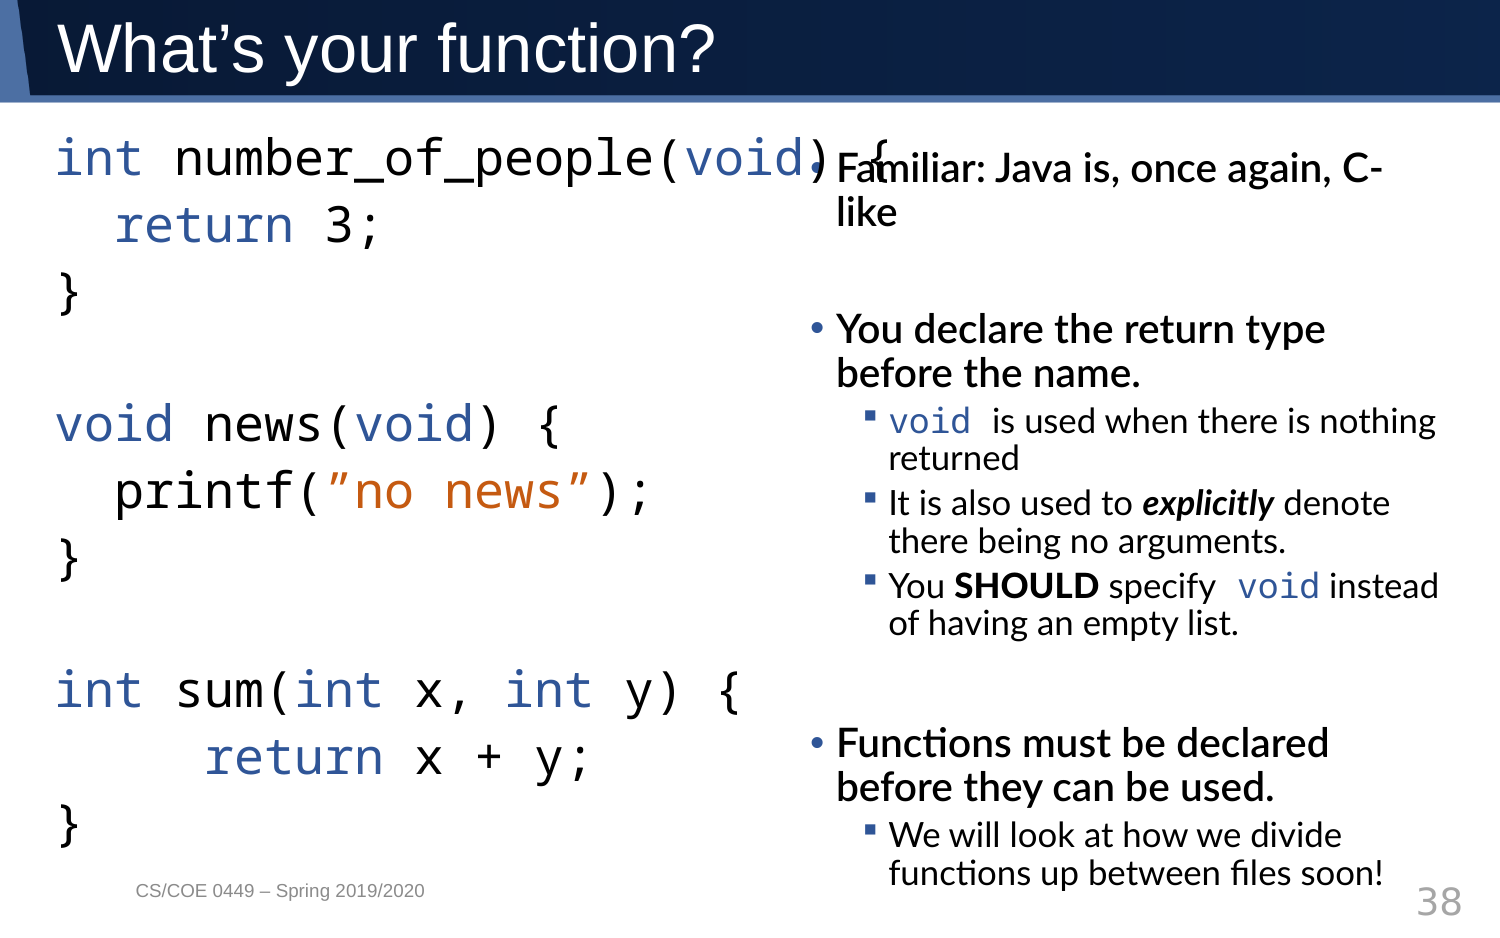

# What’s your function?
int number_of_people(void) {
  return 3;
}

void news(void) {
  printf(”no news”);
}

int sum(int x, int y) {
	return x + y;
}

Familiar: Java is, once again, C-like

You declare the return type before the name.
void is used when there is nothing returned
It is also used to explicitly denote there being no arguments.
You SHOULD specify void instead of having an empty list.

Functions must be declared before they can be used.
We will look at how we divide functions up between files soon!
CS/COE 0449 – Spring 2019/2020
38